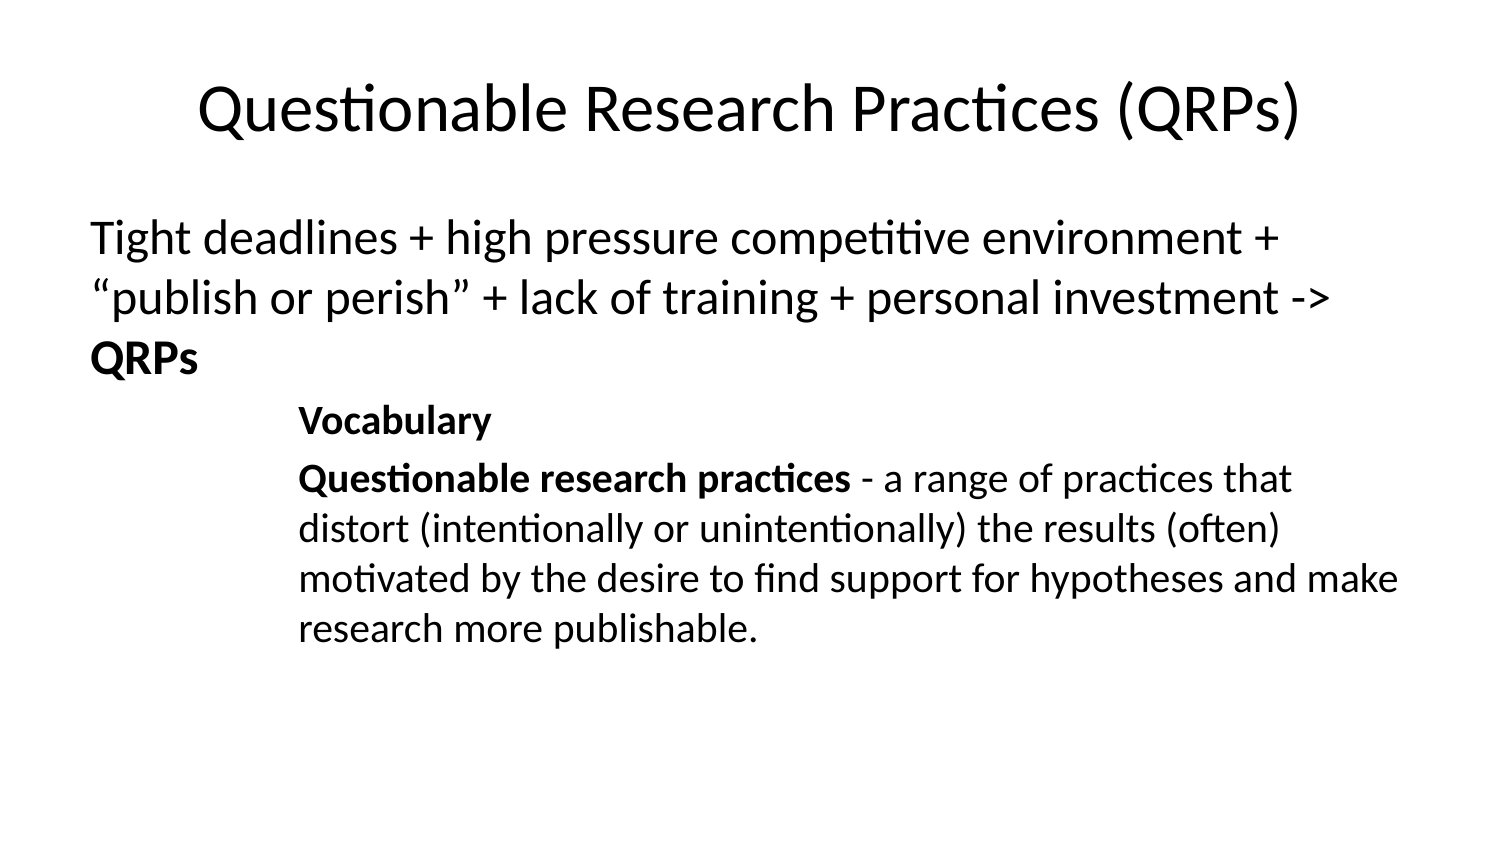

# Questionable Research Practices (QRPs)
Tight deadlines + high pressure competitive environment + “publish or perish” + lack of training + personal investment -> QRPs
Vocabulary
Questionable research practices - a range of practices that distort (intentionally or unintentionally) the results (often) motivated by the desire to find support for hypotheses and make research more publishable.